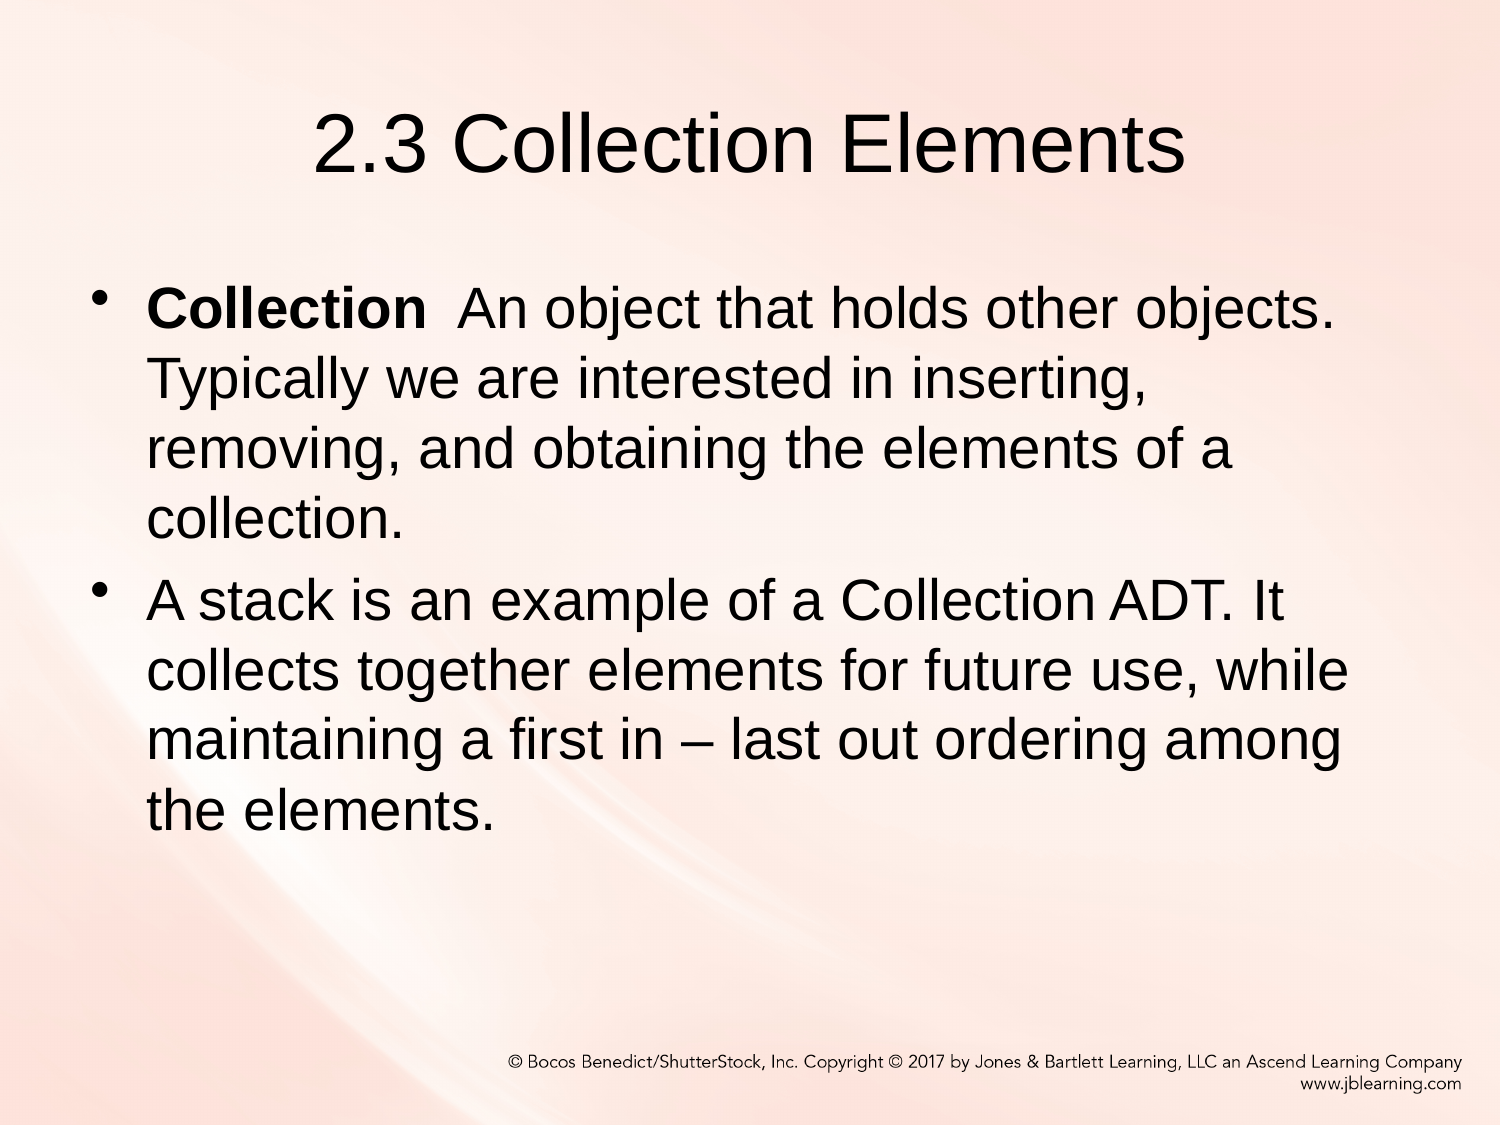

# 2.3 Collection Elements
Collection  An object that holds other objects. Typically we are interested in inserting, removing, and obtaining the elements of a collection.
A stack is an example of a Collection ADT. It collects together elements for future use, while maintaining a first in – last out ordering among the elements.